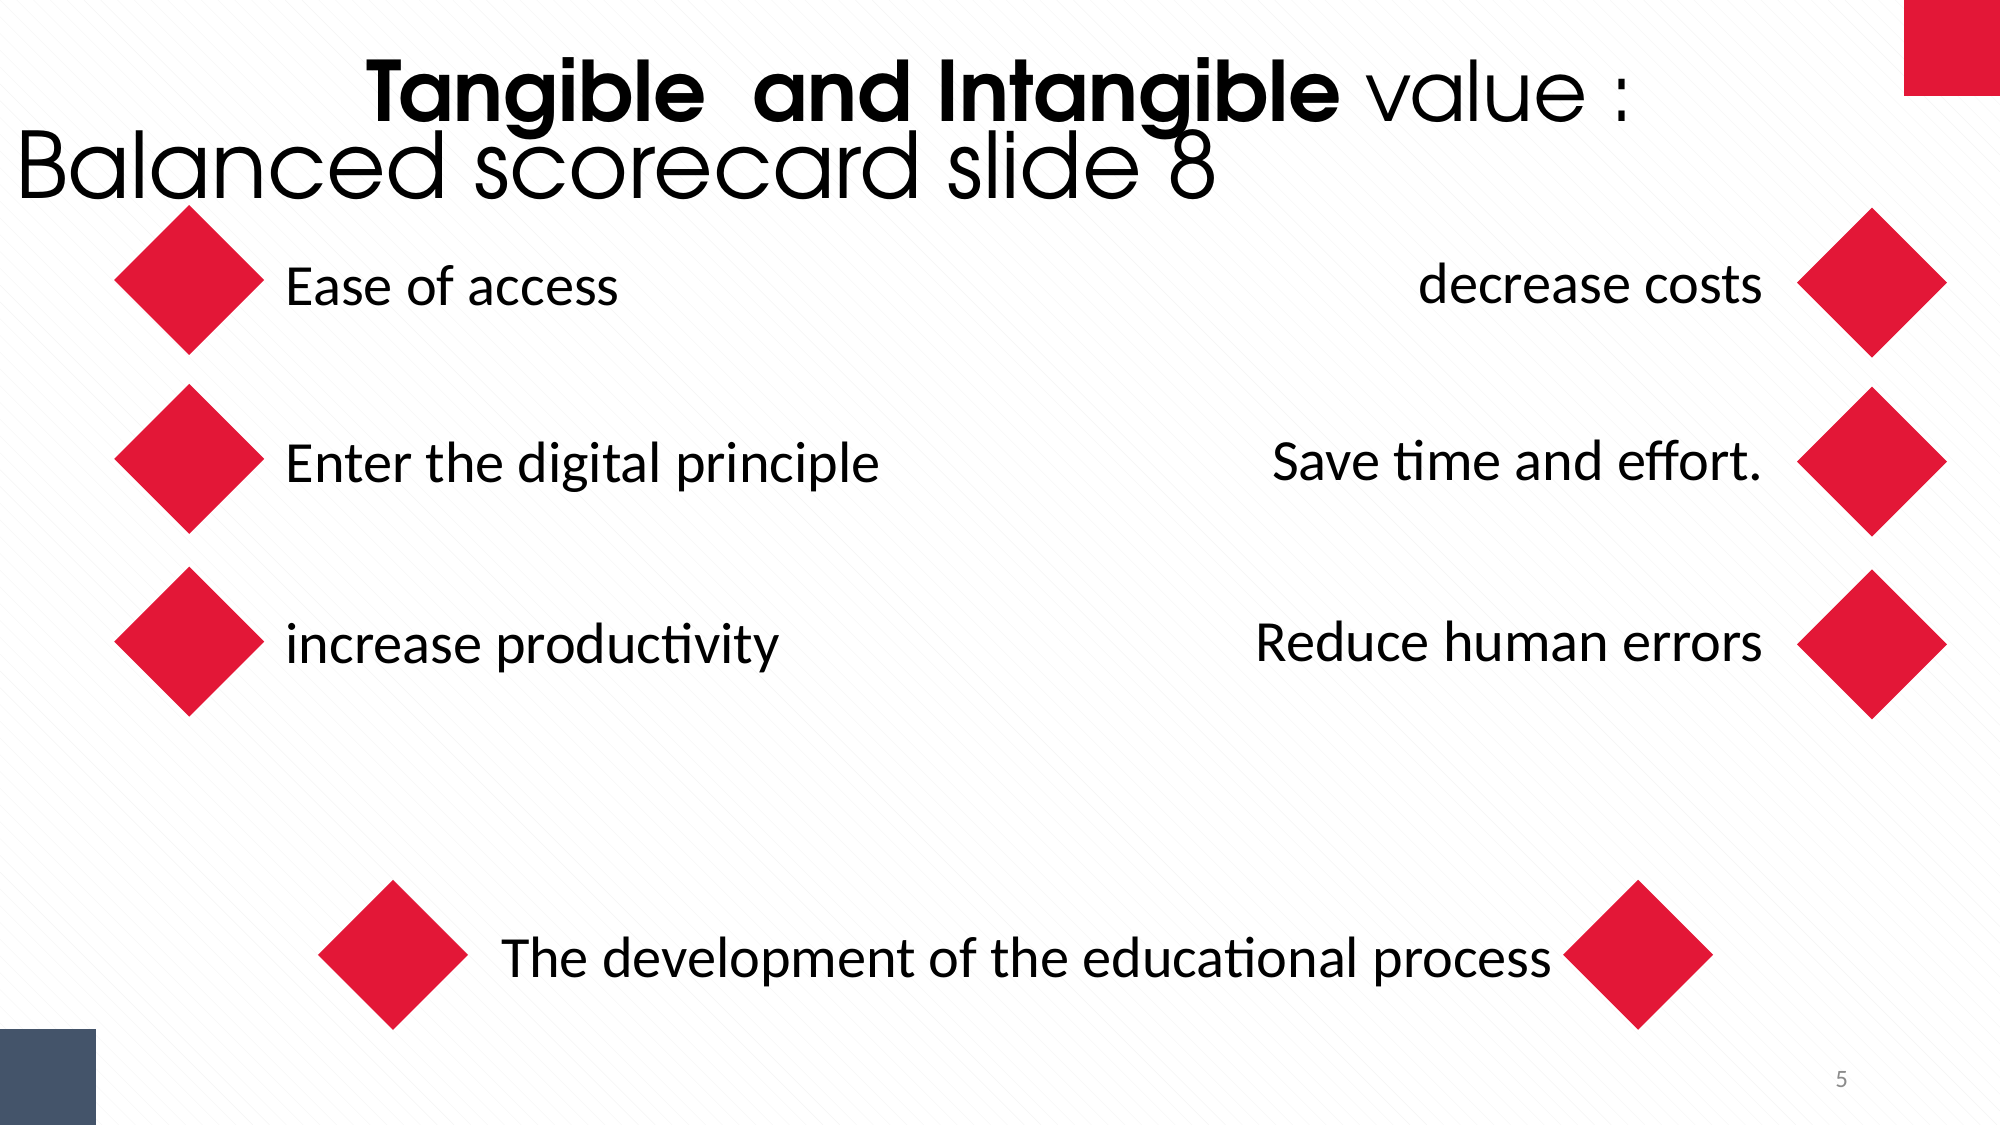

Tangible  and Intangible value :
Balanced scorecard slide 8

decrease costs
Ease of access

Save time and effort.
Enter the digital principle

Reduce human errors
increase productivity

The development of the educational process

5